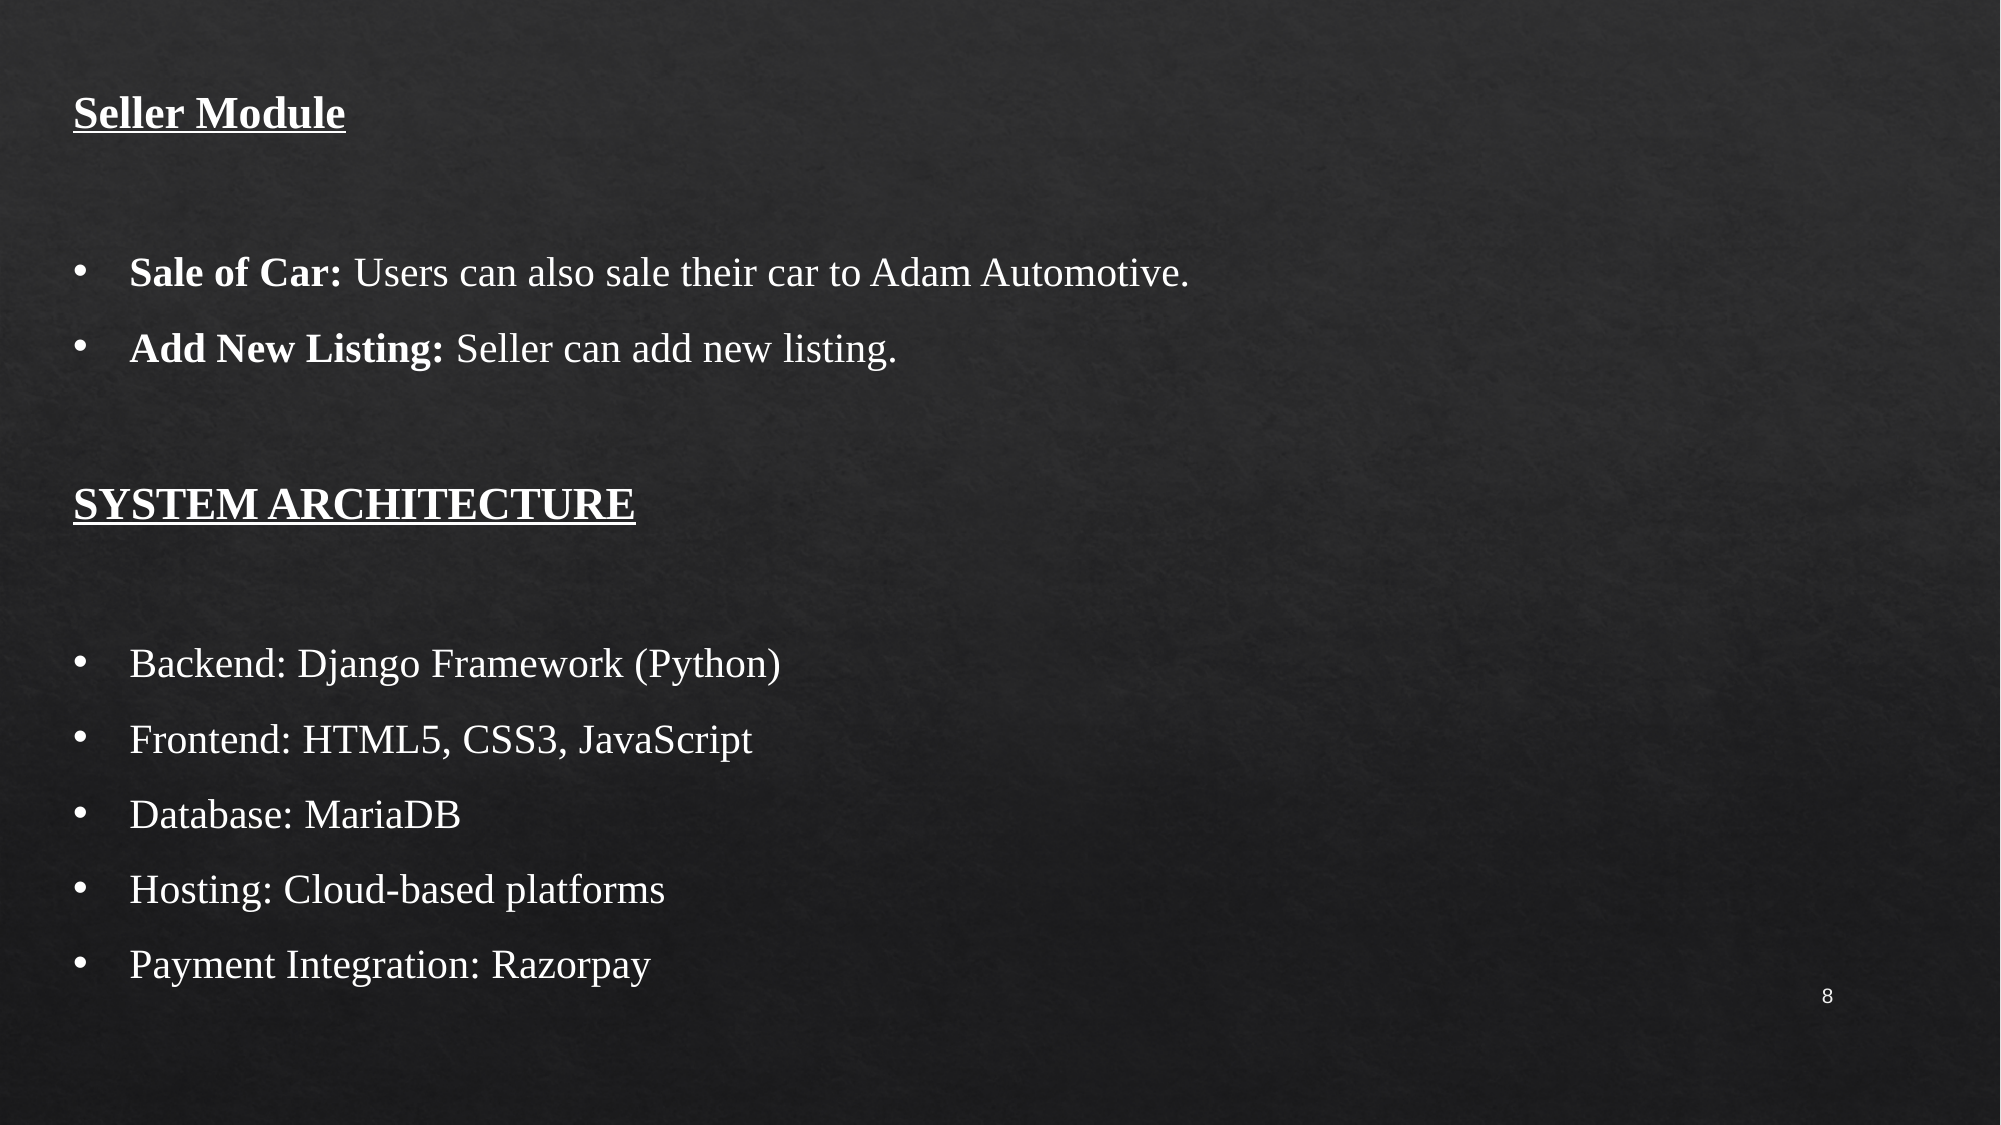

Seller Module

Sale of Car: Users can also sale their car to Adam Automotive.
Add New Listing: Seller can add new listing.

SYSTEM ARCHITECTURE

Backend: Django Framework (Python)
Frontend: HTML5, CSS3, JavaScript
Database: MariaDB
Hosting: Cloud-based platforms
Payment Integration: Razorpay

8